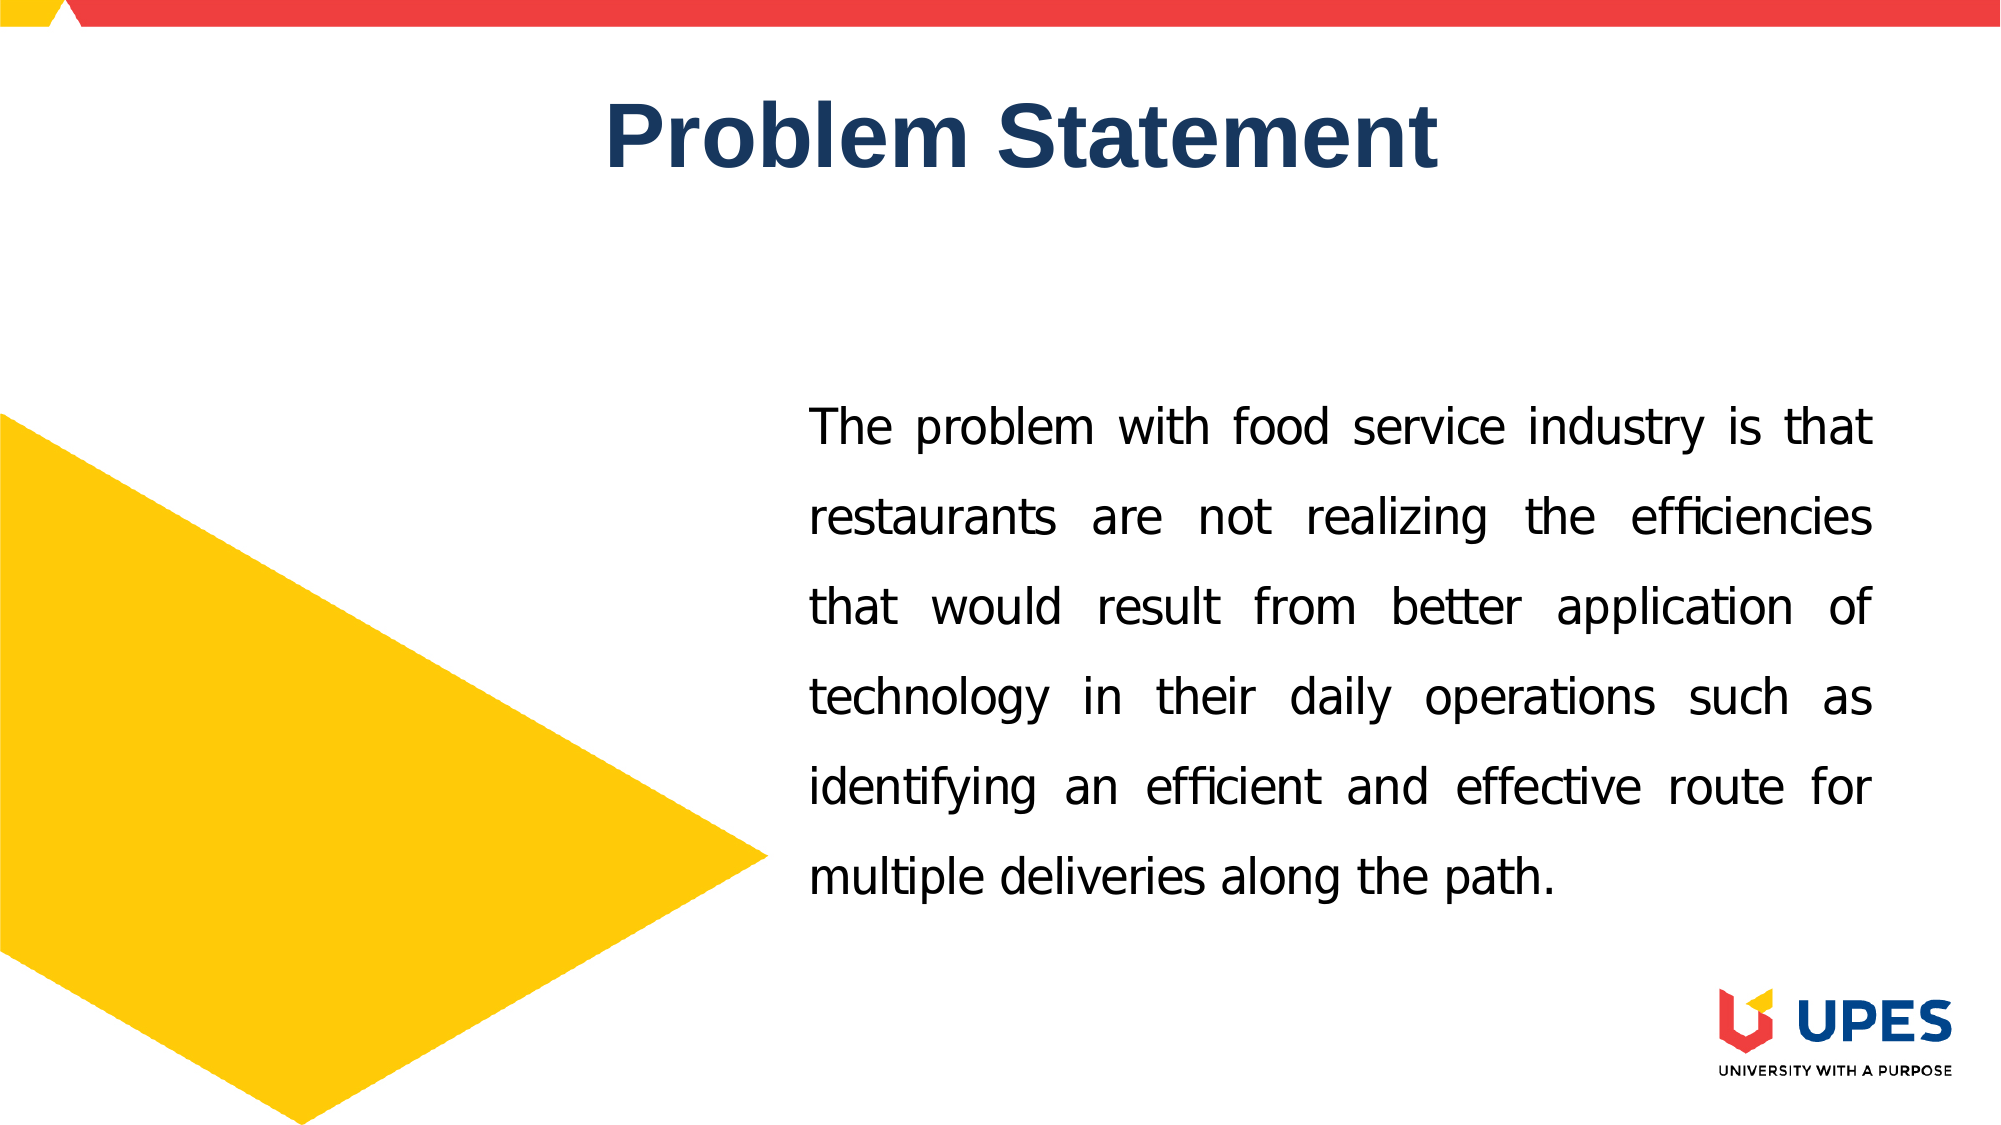

Problem Statement
The problem with food service industry is that restaurants are not realizing the efficiencies that would result from better application of technology in their daily operations such as identifying an efficient and effective route for multiple deliveries along the path.